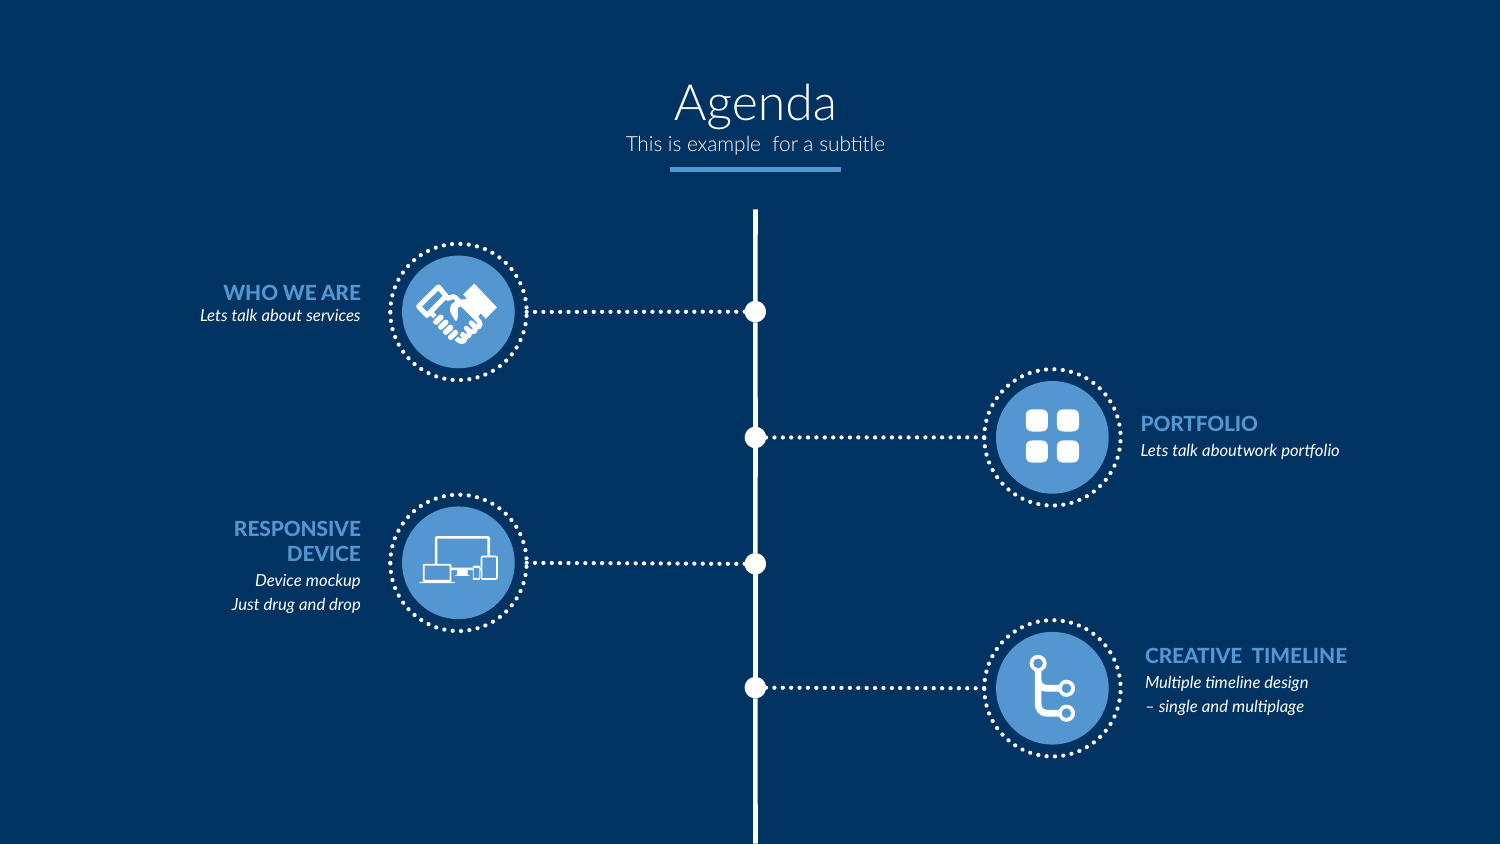

Agenda
This is example  for a subtitle

WHO WE ARE
Lets talk about services

PORTFOLIO
Lets talk aboutwork portfolio

RESPONSIVE
DEVICE
Device mockup
Just drug and drop

CREATIVE  TIMELINE
Multiple timeline design
– single and multiplage